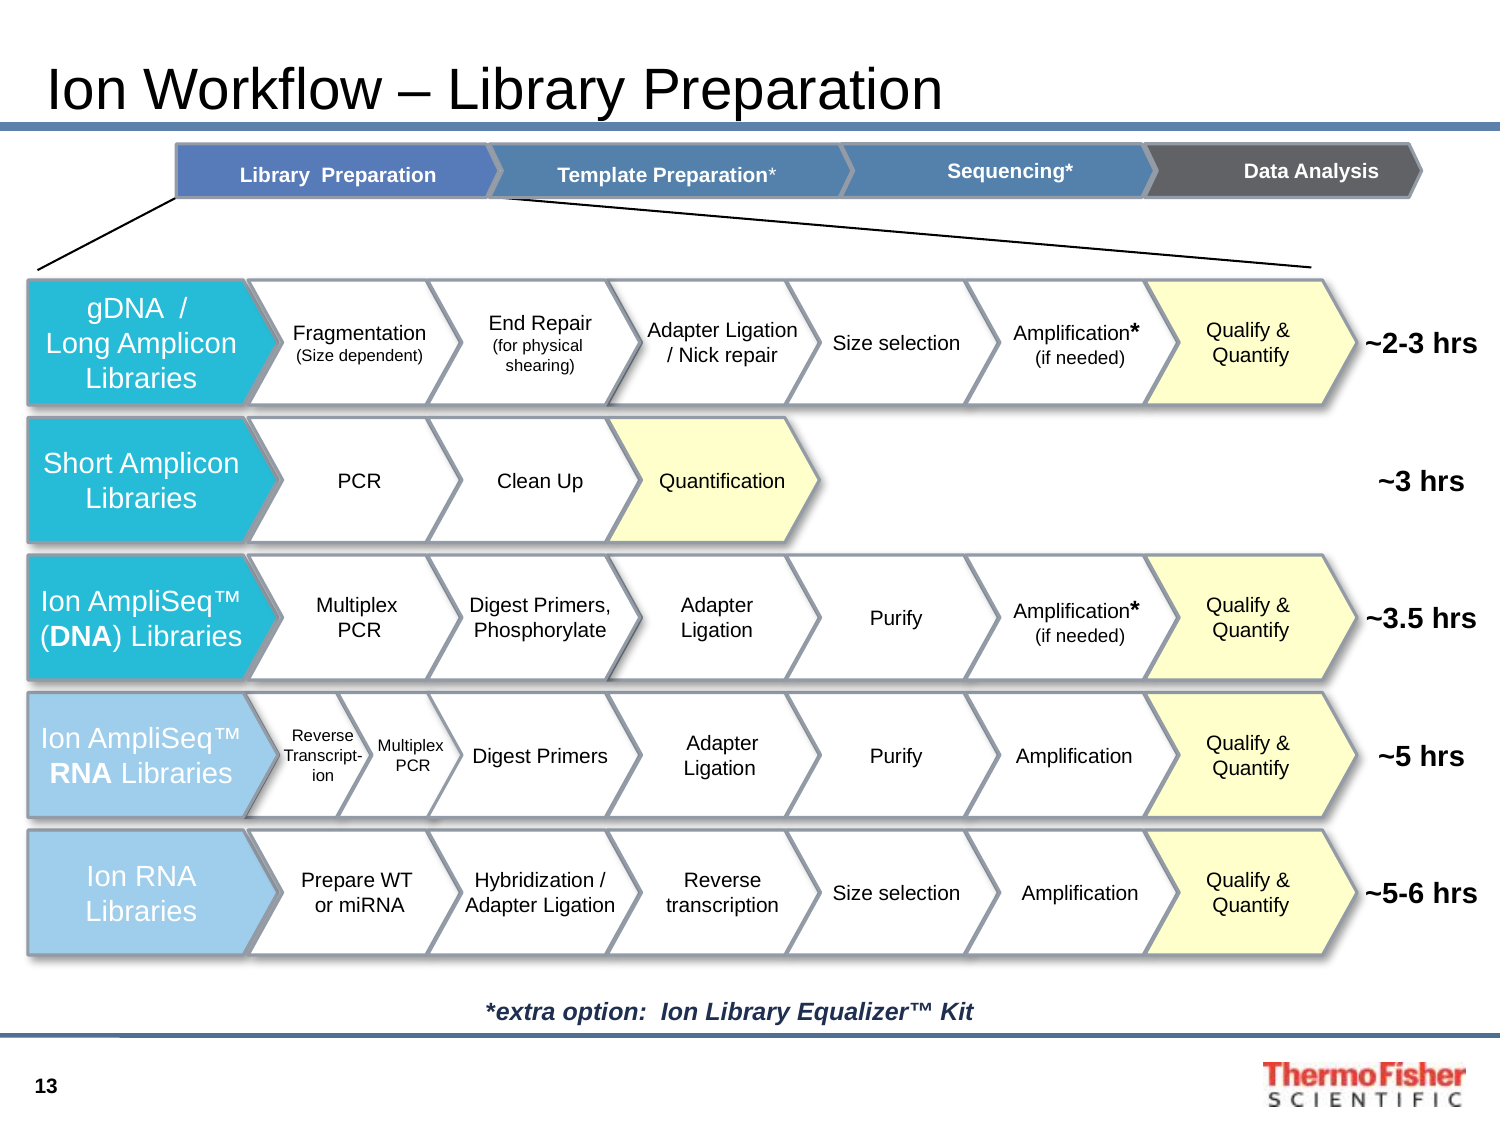

# Ion Workflow – Library Preparation

Sequencing*
Data Analysis
Template Preparation*
Library  Preparation

gDNA  /
Long Amplicon
Libraries
End Repair
(for physical
shearing)
Amplification*
(if needed)
Adapter Ligation
/ Nick repair
Qualify &
Quantify
Fragmentation
(Size dependent)
~2-3 hrs
Size selection

Short Amplicon
Libraries
~3 hrs
PCR
Clean Up
Quantification

Ion AmpliSeq™
(DNA) Libraries
Multiplex
PCR
Digest Primers,
Phosphorylate
Adapter
Ligation
Qualify &
Quantify
Amplification*
(if needed)
~3.5 hrs
Purify

Ion AmpliSeq™
RNA Libraries
Reverse
Transcript-
ion
Adapter
Ligation
Qualify &
Quantify
Multiplex
PCR
~5 hrs
Digest Primers
Purify
Amplification

Ion RNA
Libraries
Prepare WT
or miRNA
Hybridization /
Adapter Ligation
Reverse
transcription
Qualify &
Quantify
~5-6 hrs
Size selection
Amplification
*extra option:  Ion Library Equalizer™ Kit